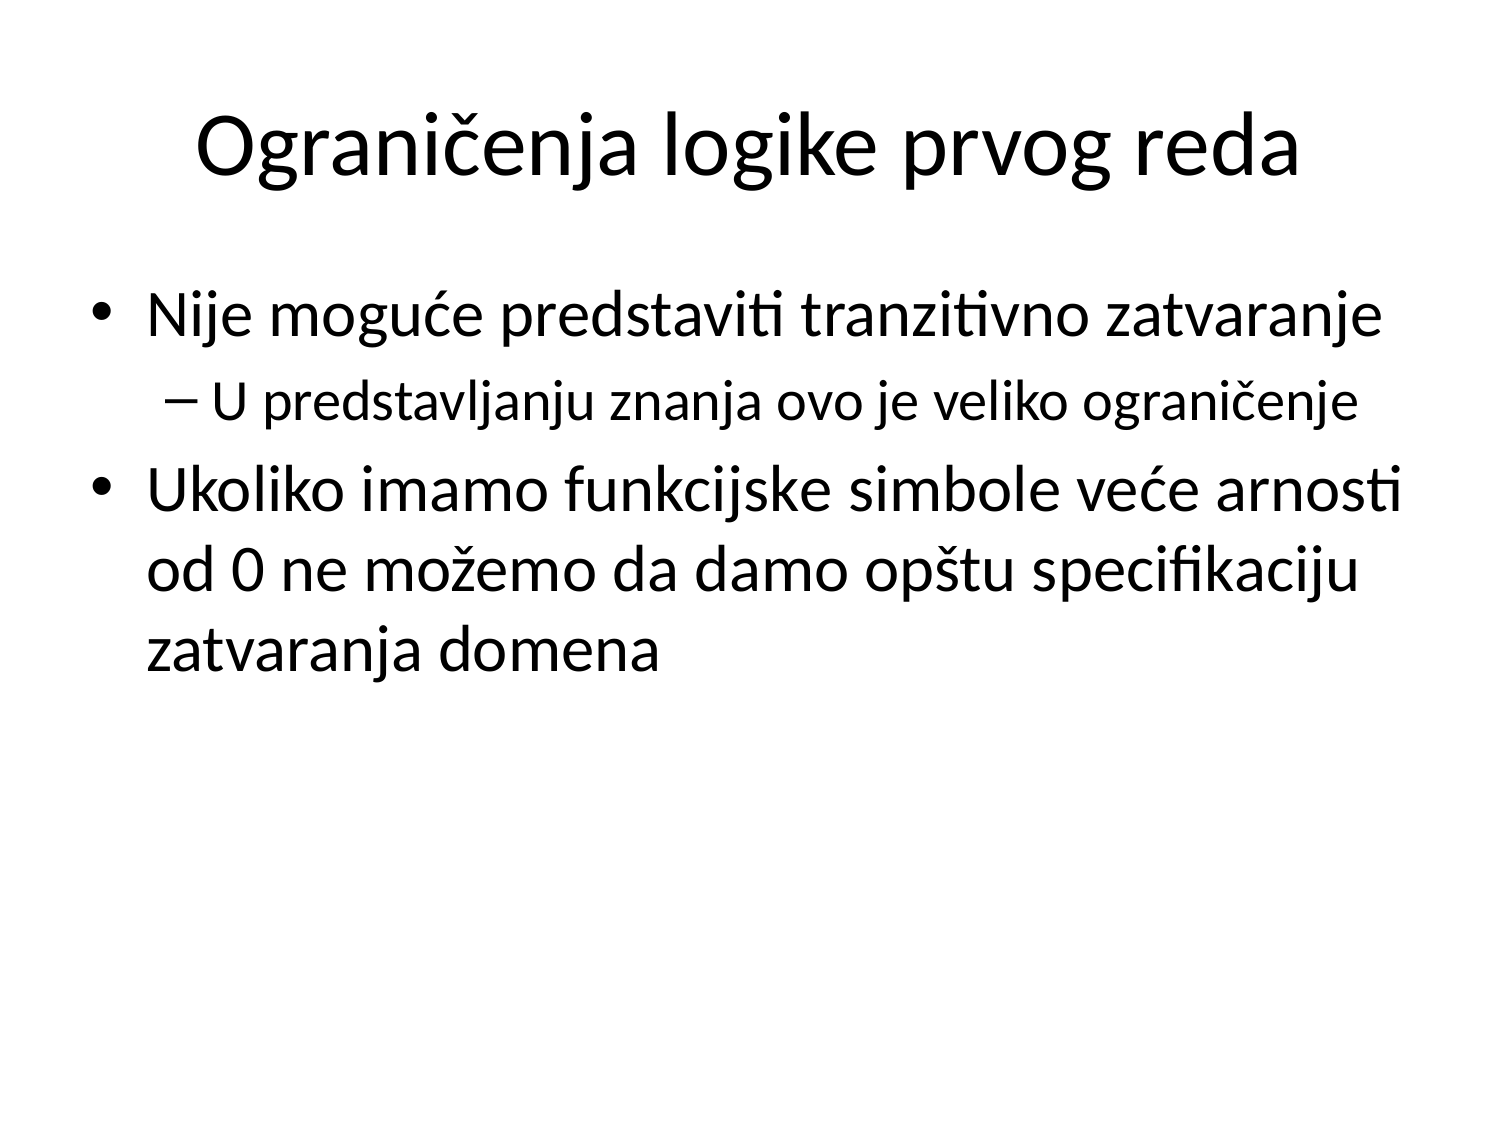

# Ograničenja logike prvog reda
Nije moguće predstaviti tranzitivno zatvaranje
U predstavljanju znanja ovo je veliko ograničenje
Ukoliko imamo funkcijske simbole veće arnosti od 0 ne možemo da damo opštu specifikaciju zatvaranja domena